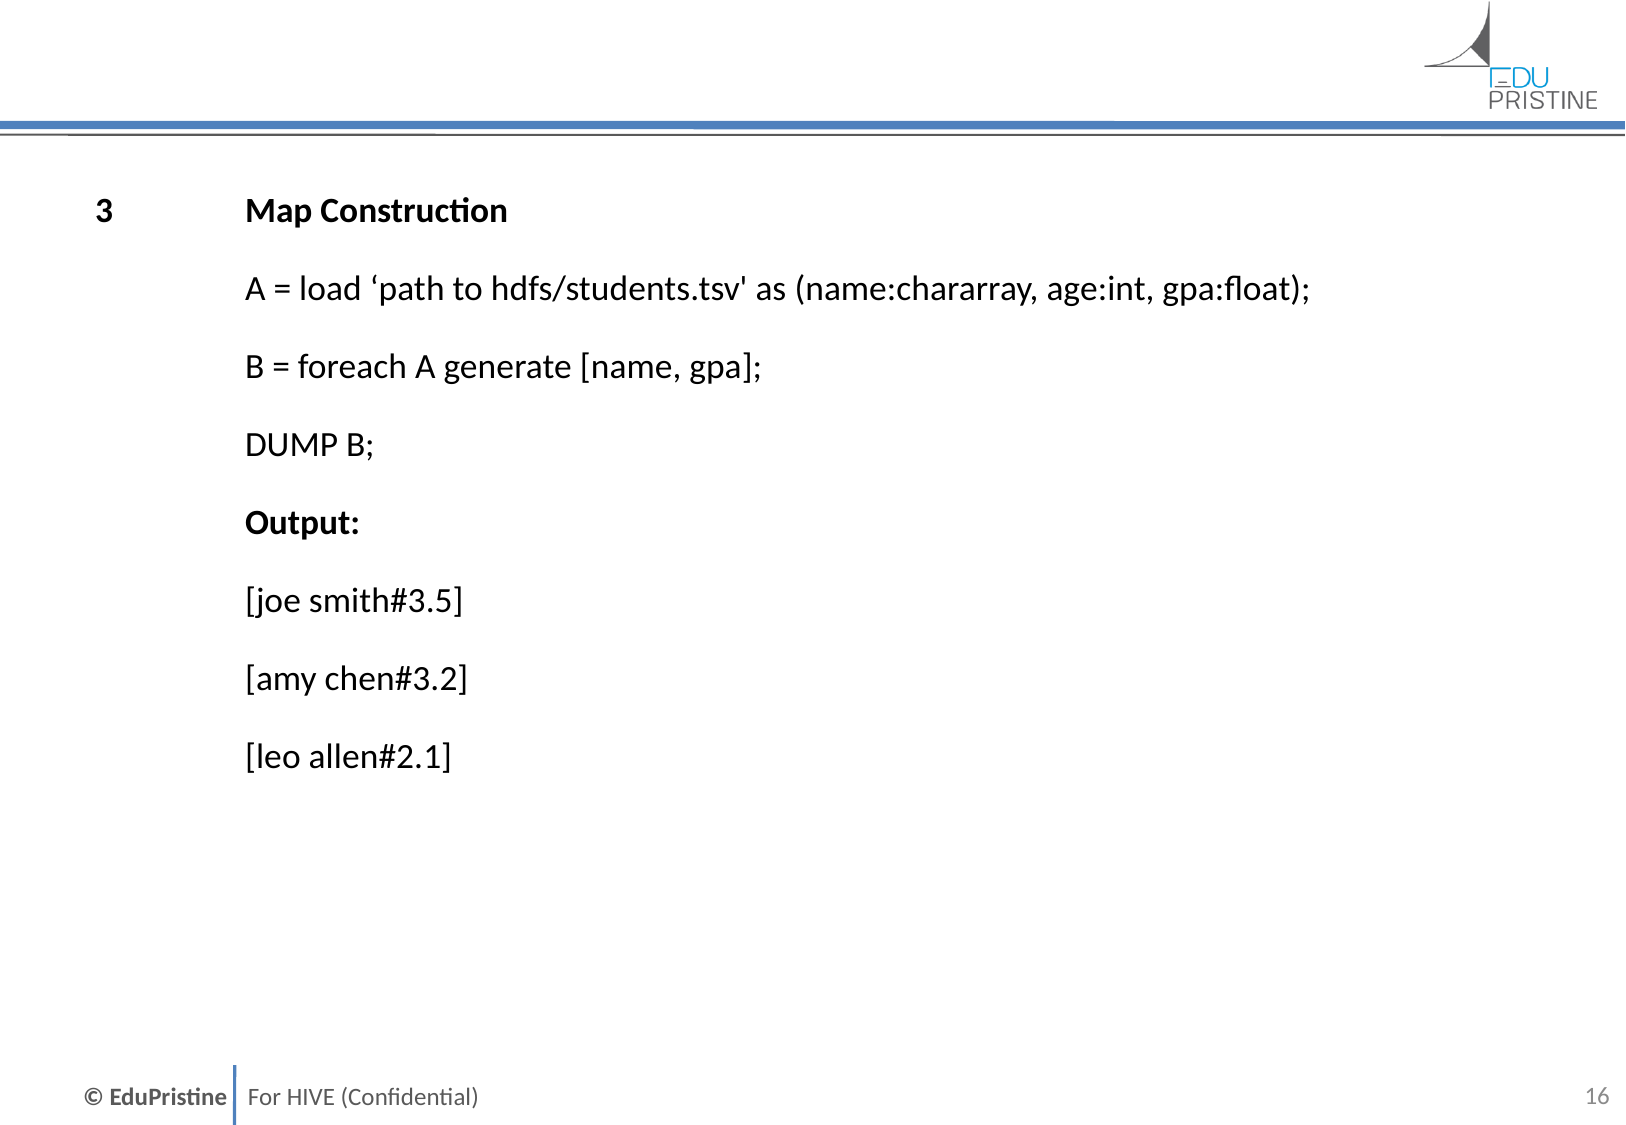

3	Map Construction
	A = load ‘path to hdfs/students.tsv' as (name:chararray, age:int, gpa:float);
	B = foreach A generate [name, gpa];
	DUMP B;
	Output:
	[joe smith#3.5]
	[amy chen#3.2]
	[leo allen#2.1]
16